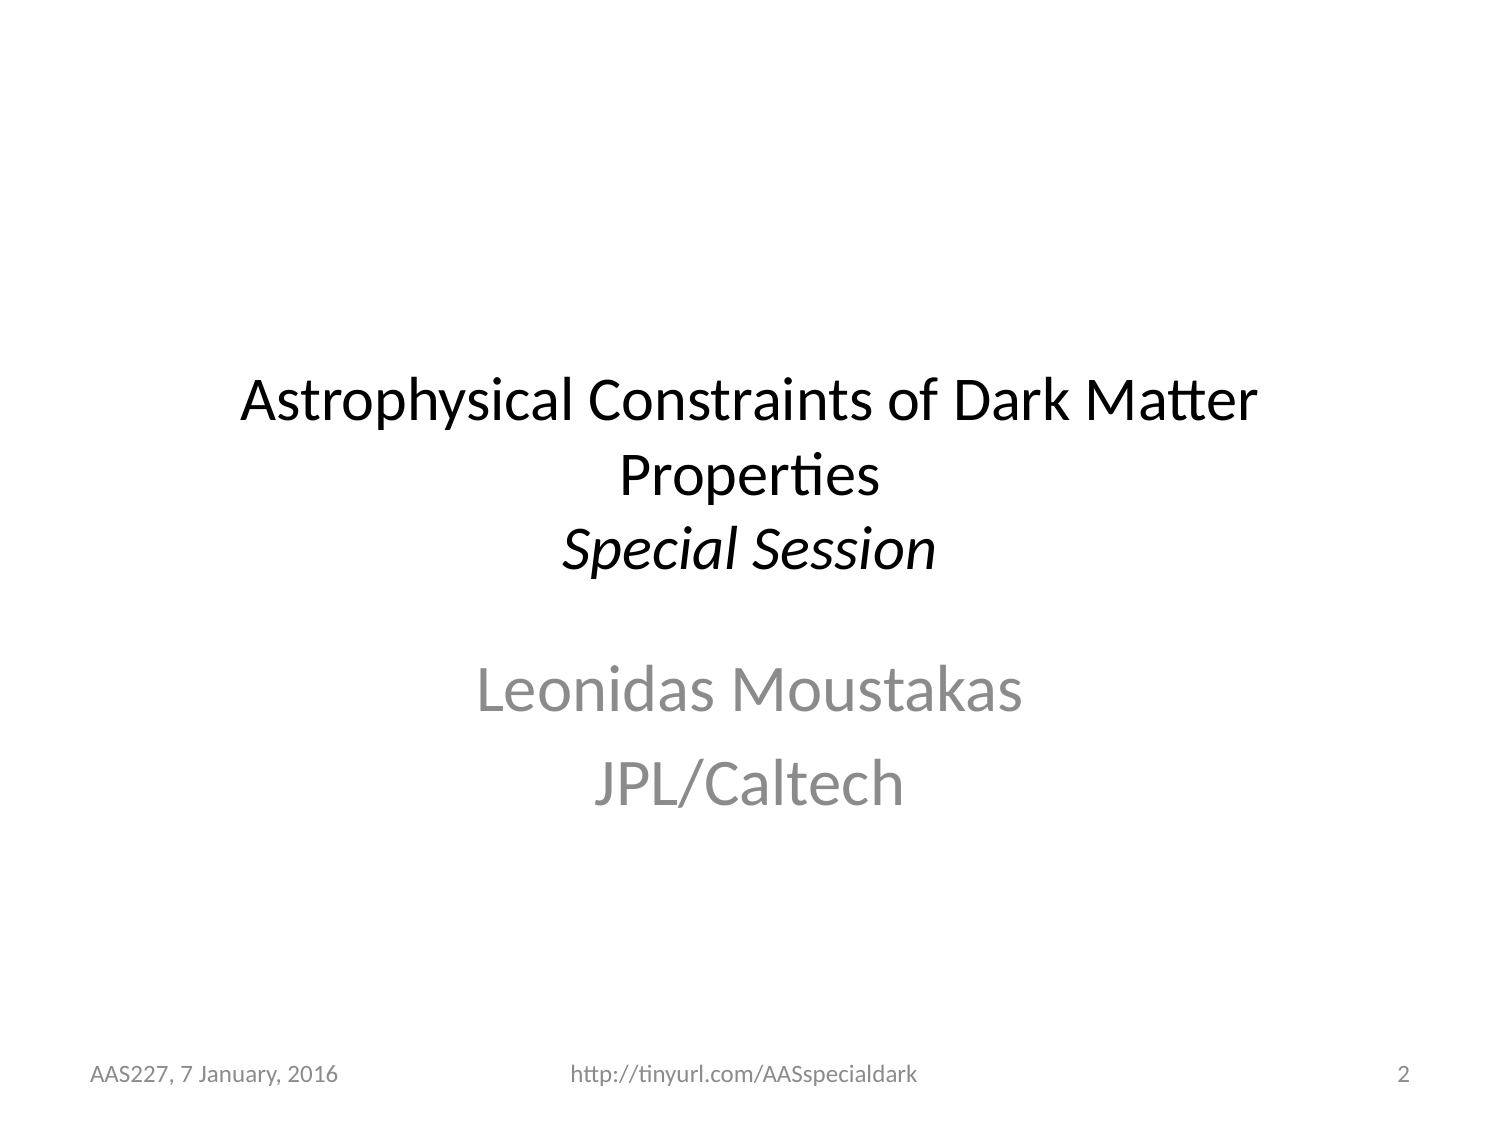

# Astrophysical Constraints of Dark Matter Properties Special Session
Leonidas Moustakas
JPL/Caltech
AAS227, 7 January, 2016
http://tinyurl.com/AASspecialdark
2